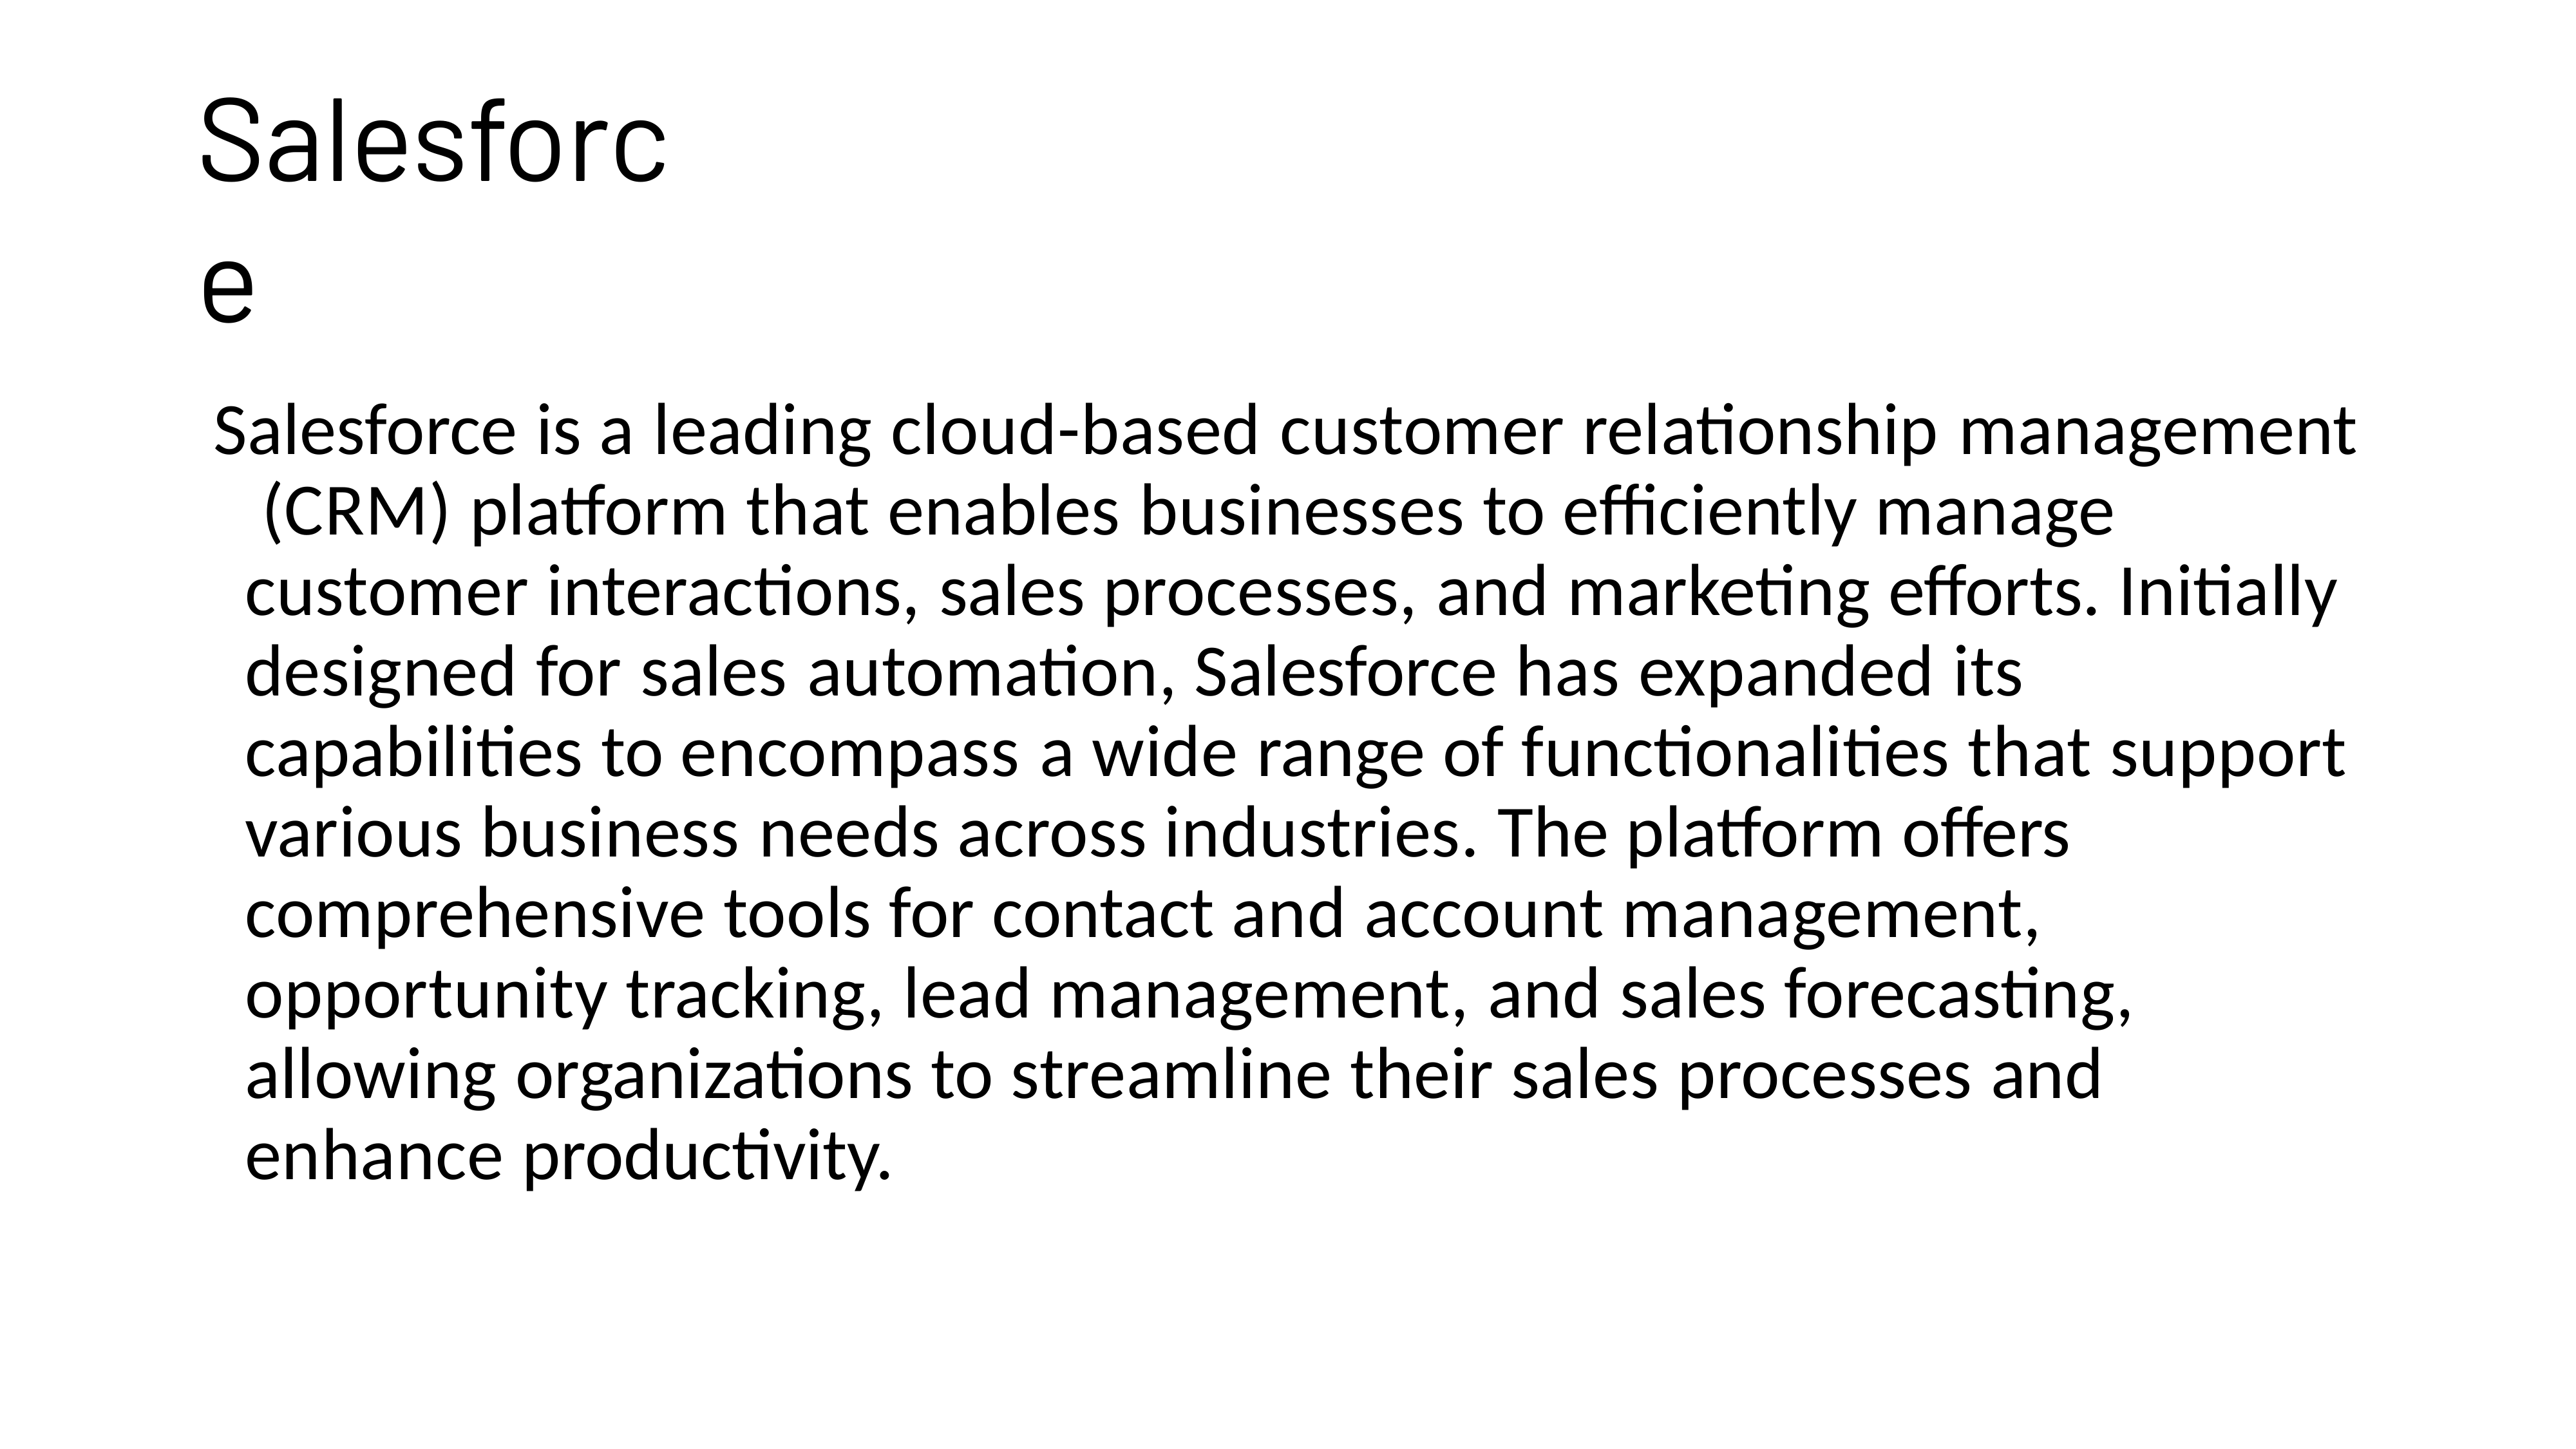

# Salesforce
Salesforce is a leading cloud-based customer relationship management  (CRM) platform that enables businesses to efficiently manage  customer interactions, sales processes, and marketing efforts. Initially  designed for sales automation, Salesforce has expanded its  capabilities to encompass a wide range of functionalities that support  various business needs across industries. The platform offers  comprehensive tools for contact and account management,  opportunity tracking, lead management, and sales forecasting,  allowing organizations to streamline their sales processes and  enhance productivity.